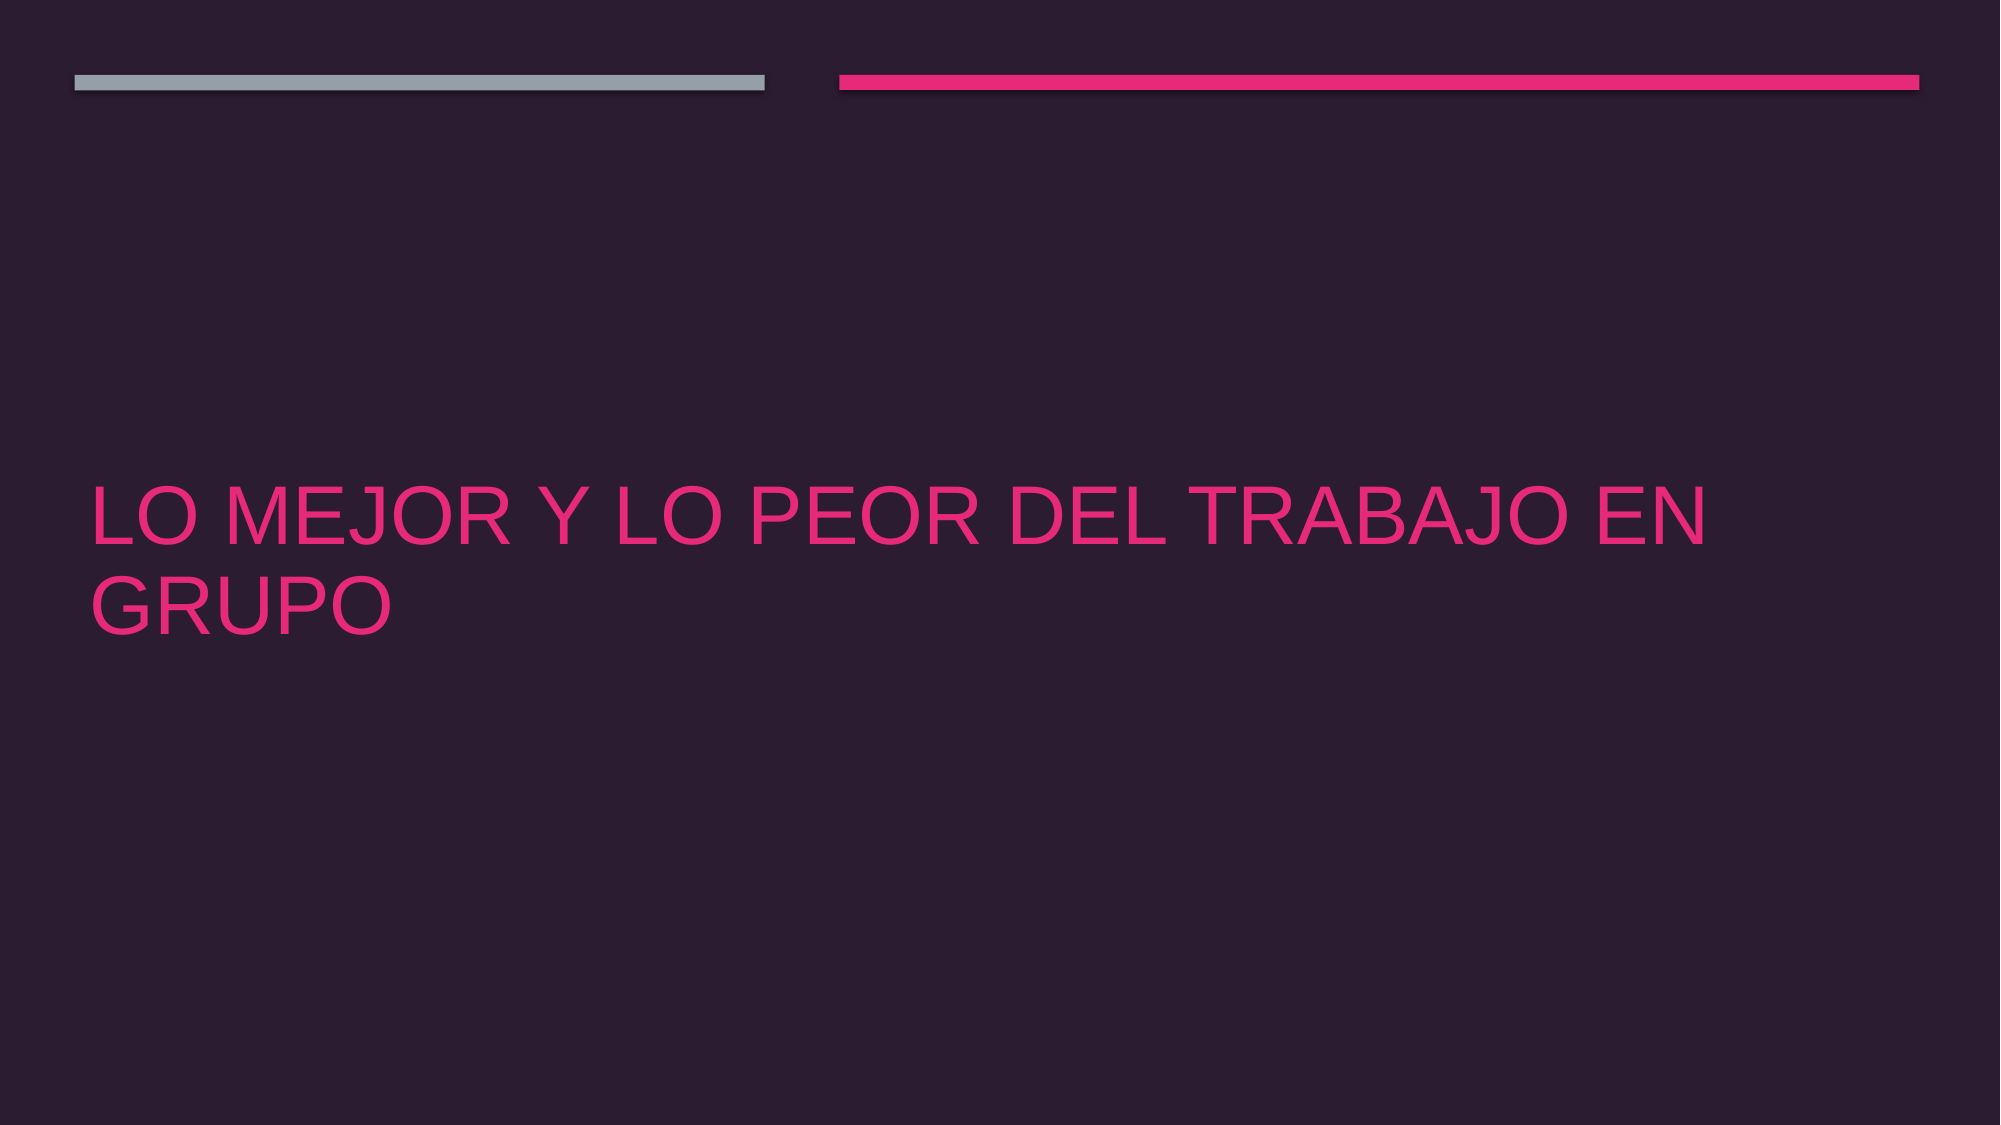

# Lo mejor y lo peor del trabajo en grupo